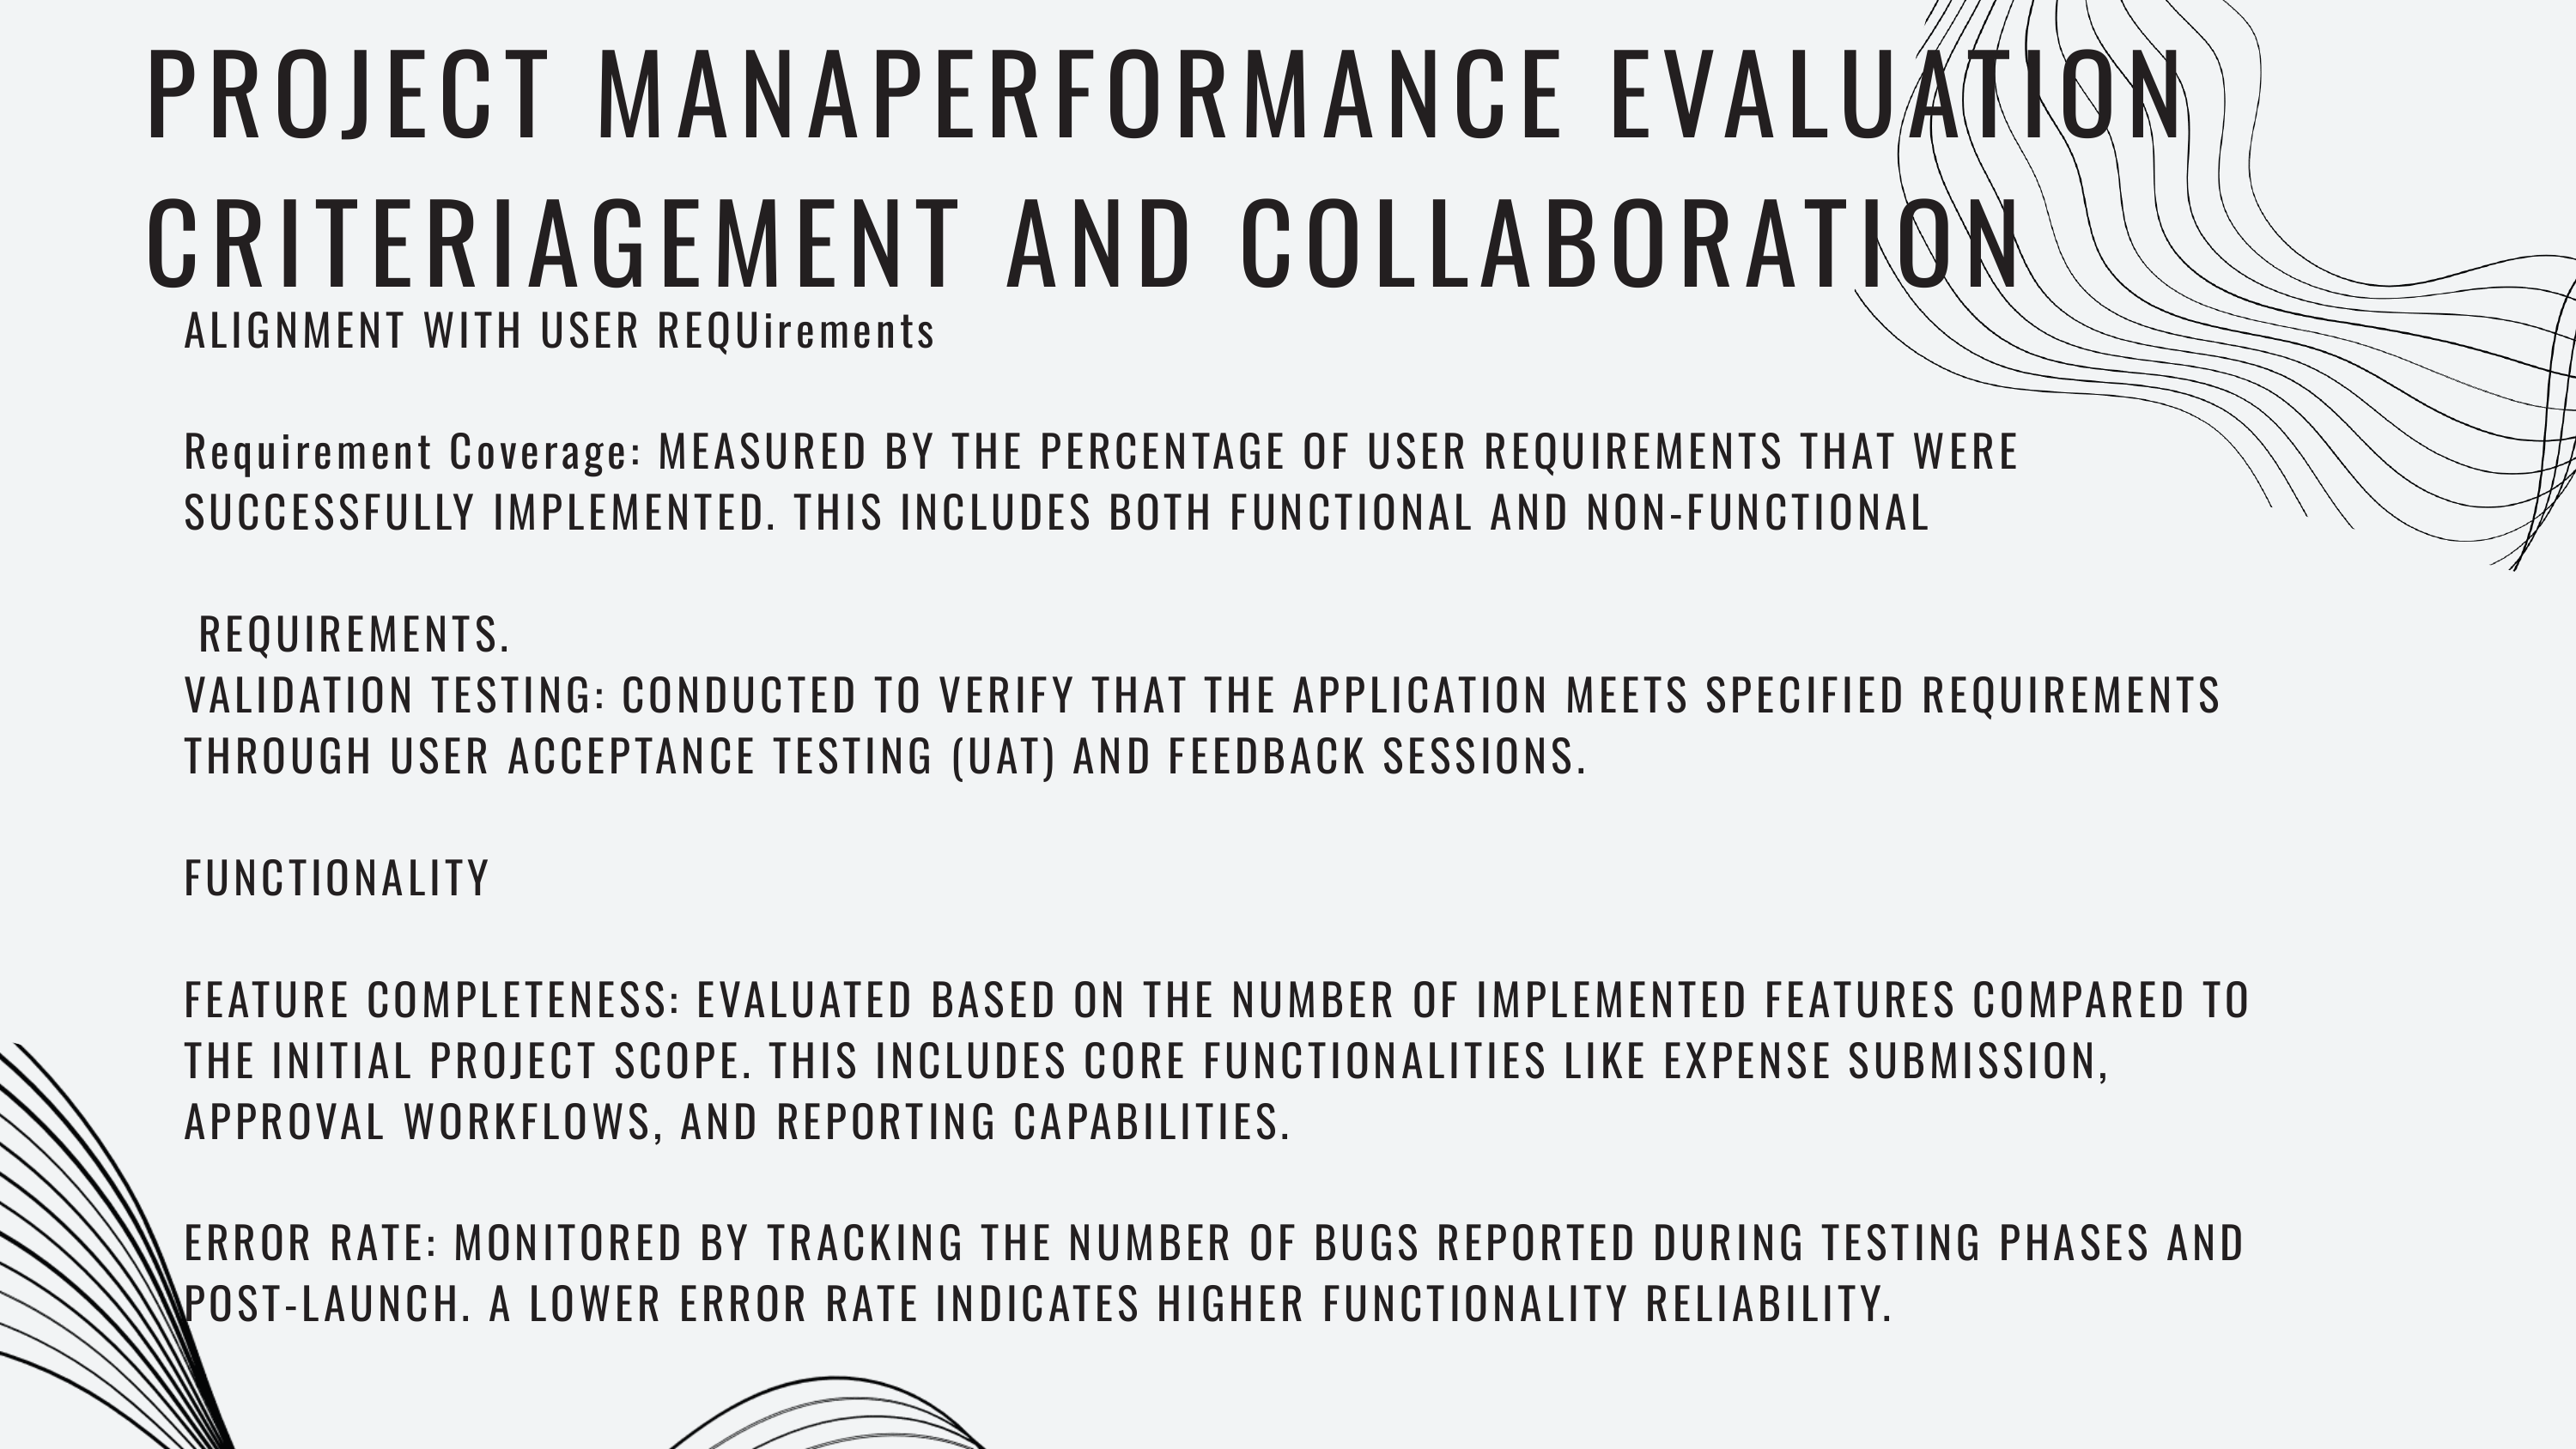

PROJECT MANAPERFORMANCE EVALUATION CRITERIAGEMENT AND COLLABORATION
ALIGNMENT WITH USER REQUirements

Requirement Coverage: MEASURED BY THE PERCENTAGE OF USER REQUIREMENTS THAT WERE SUCCESSFULLY IMPLEMENTED. THIS INCLUDES BOTH FUNCTIONAL AND NON-FUNCTIONAL

 REQUIREMENTS.
VALIDATION TESTING: CONDUCTED TO VERIFY THAT THE APPLICATION MEETS SPECIFIED REQUIREMENTS THROUGH USER ACCEPTANCE TESTING (UAT) AND FEEDBACK SESSIONS.

FUNCTIONALITY

FEATURE COMPLETENESS: EVALUATED BASED ON THE NUMBER OF IMPLEMENTED FEATURES COMPARED TO THE INITIAL PROJECT SCOPE. THIS INCLUDES CORE FUNCTIONALITIES LIKE EXPENSE SUBMISSION, APPROVAL WORKFLOWS, AND REPORTING CAPABILITIES.

ERROR RATE: MONITORED BY TRACKING THE NUMBER OF BUGS REPORTED DURING TESTING PHASES AND POST-LAUNCH. A LOWER ERROR RATE INDICATES HIGHER FUNCTIONALITY RELIABILITY.